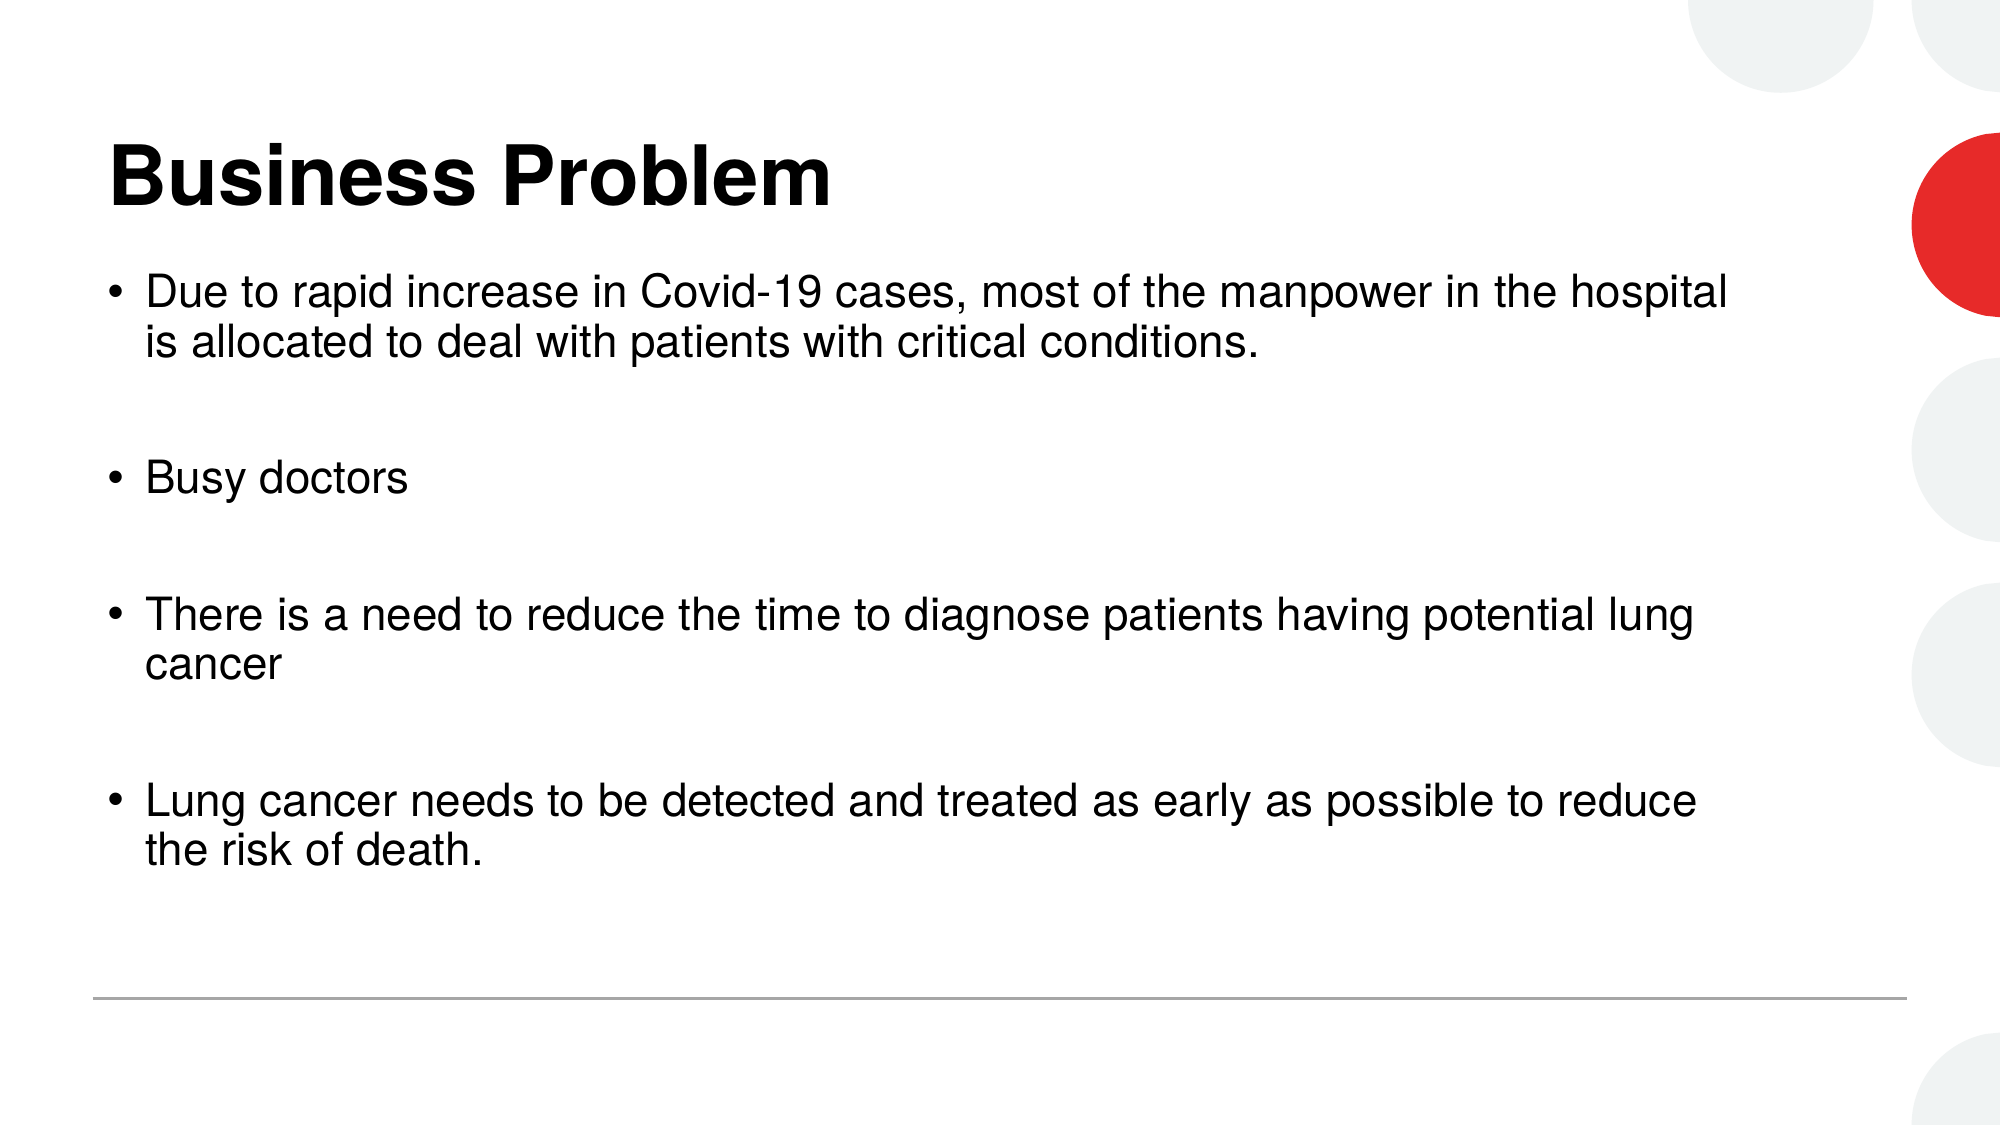

# Business Problem
Due to rapid increase in Covid-19 cases, most of the manpower in the hospital is allocated to deal with patients with critical conditions.

Busy doctors

There is a need to reduce the time to diagnose patients having potential lung cancer

Lung cancer needs to be detected and treated as early as possible to reduce the risk of death.